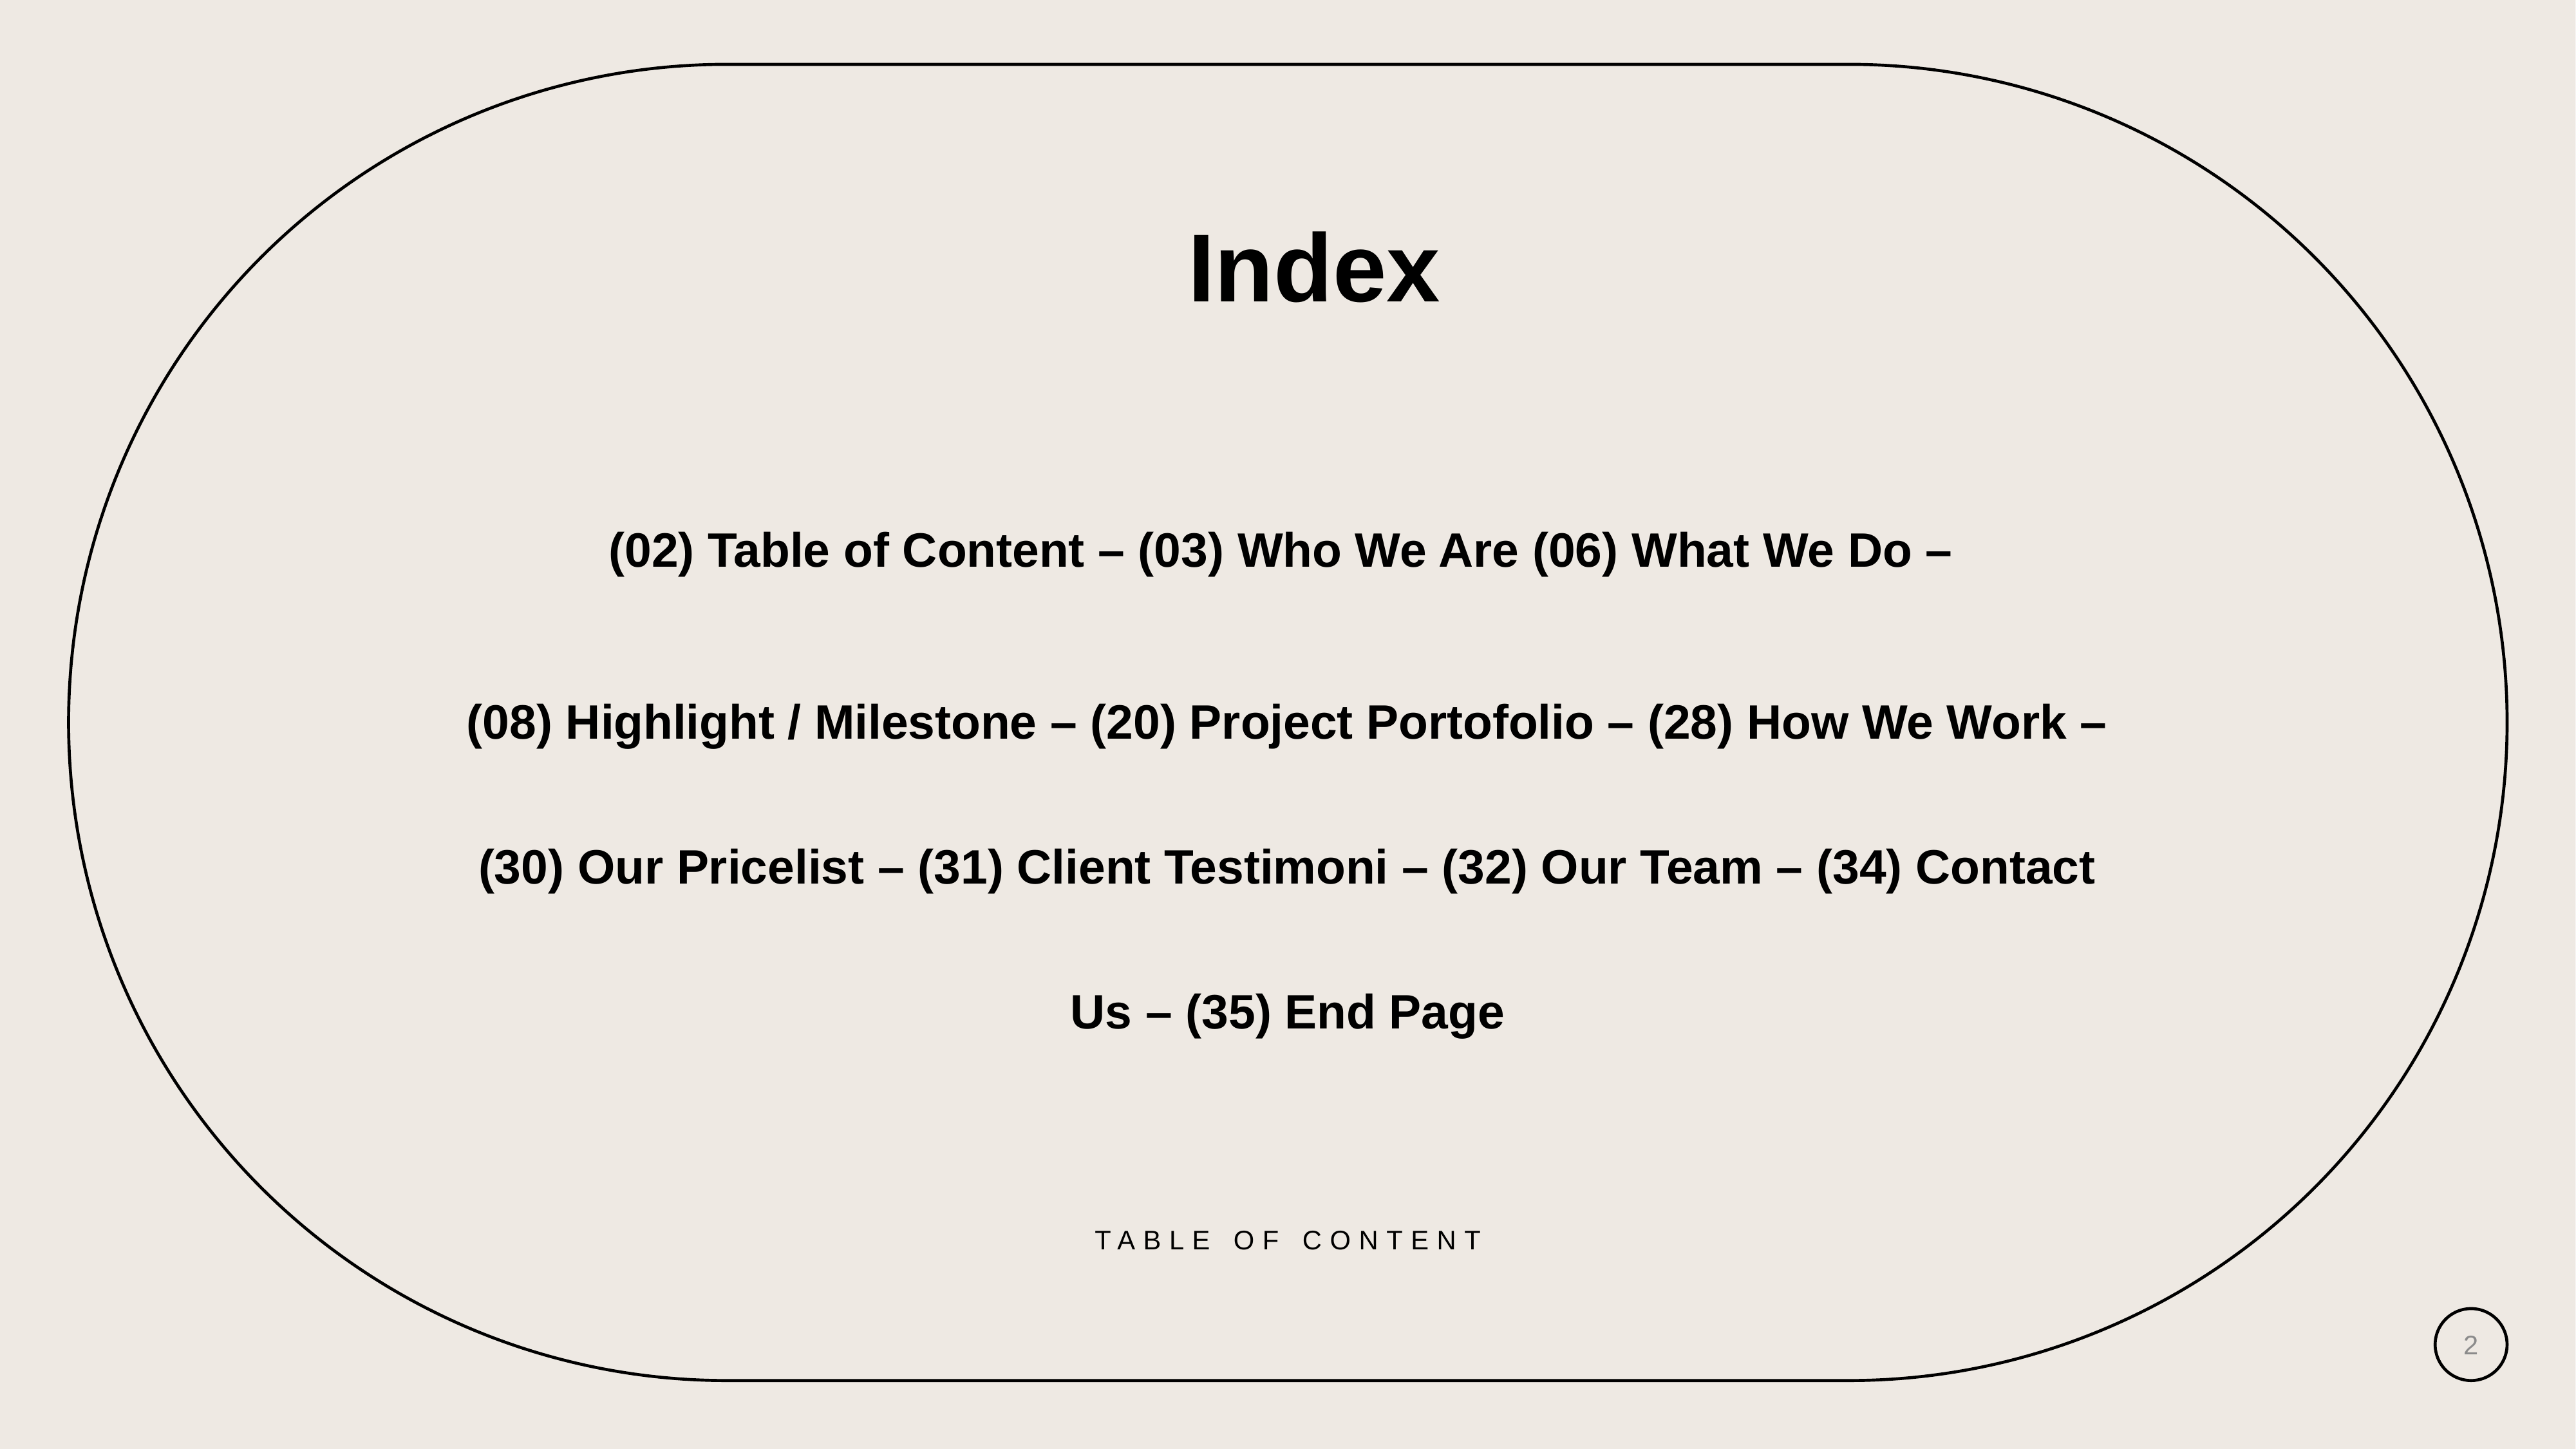

Index
(02) Table of Content – (03) Who We Are (06) What We Do –
(08) Highlight / Milestone – (20) Project Portofolio – (28) How We Work – (30) Our Pricelist – (31) Client Testimoni – (32) Our Team – (34) Contact Us – (35) End Page
TABLE OF CONTENT
2